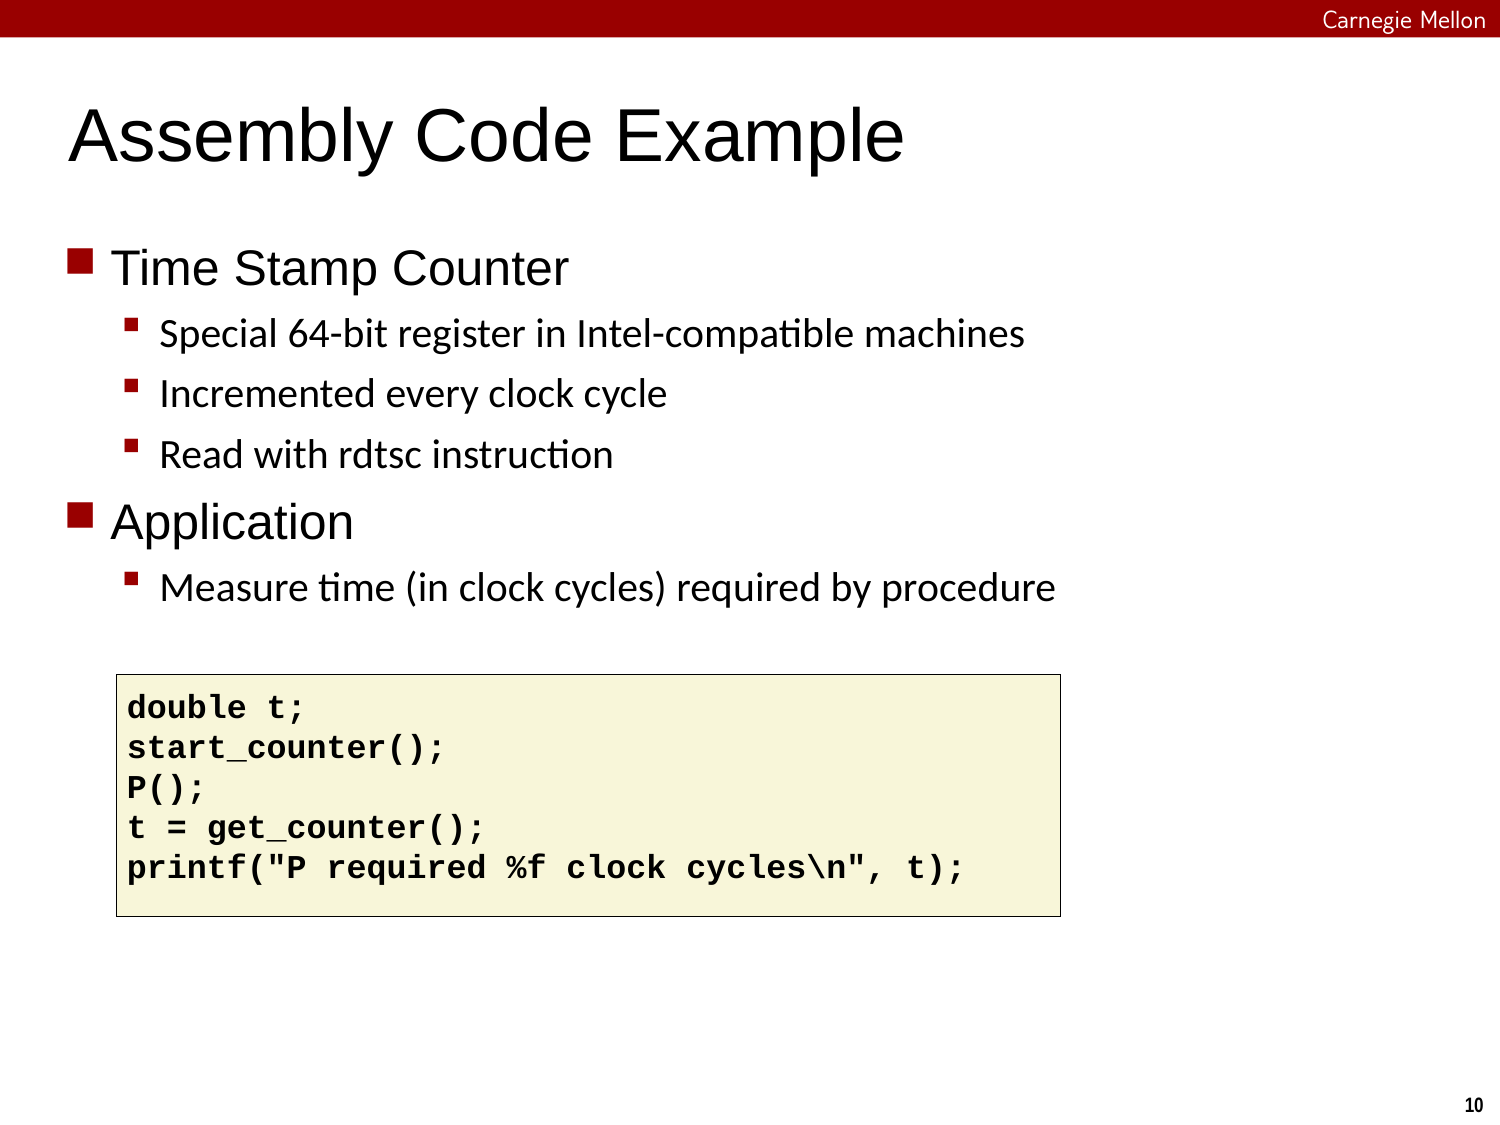

Carnegie Mellon
# Assembly Code Example
Time Stamp Counter
Special 64-bit register in Intel-compatible machines
Incremented every clock cycle
Read with rdtsc instruction
Application
Measure time (in clock cycles) required by procedure
double t;
start_counter();
P();
t = get_counter();
printf("P required %f clock cycles\n", t);